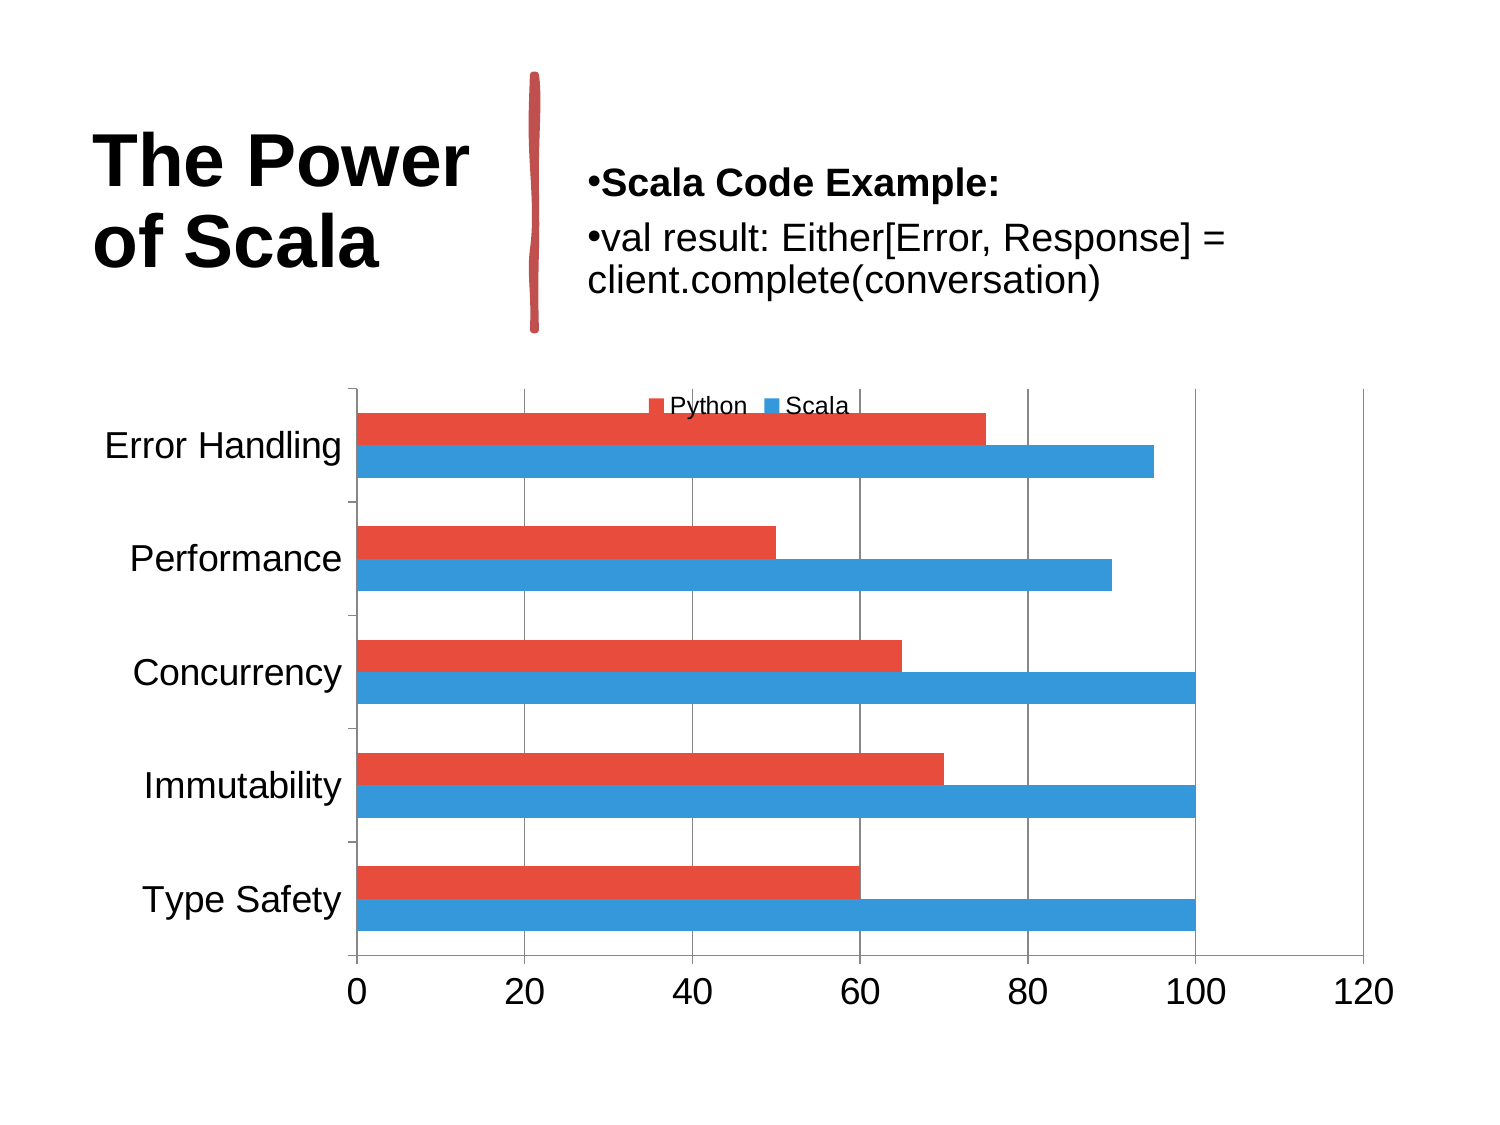

The Power of Scala

Scala Code Example:
val result: Either[Error, Response] =
client.complete(conversation)

### Chart

| Category | Scala | Python |
|---|---|---|
| Type Safety | 100.0 | 60.0 |
| Immutability | 100.0 | 70.0 |
| Concurrency | 100.0 | 65.0 |
| Performance | 90.0 | 50.0 |
| Error Handling | 95.0 | 75.0 |